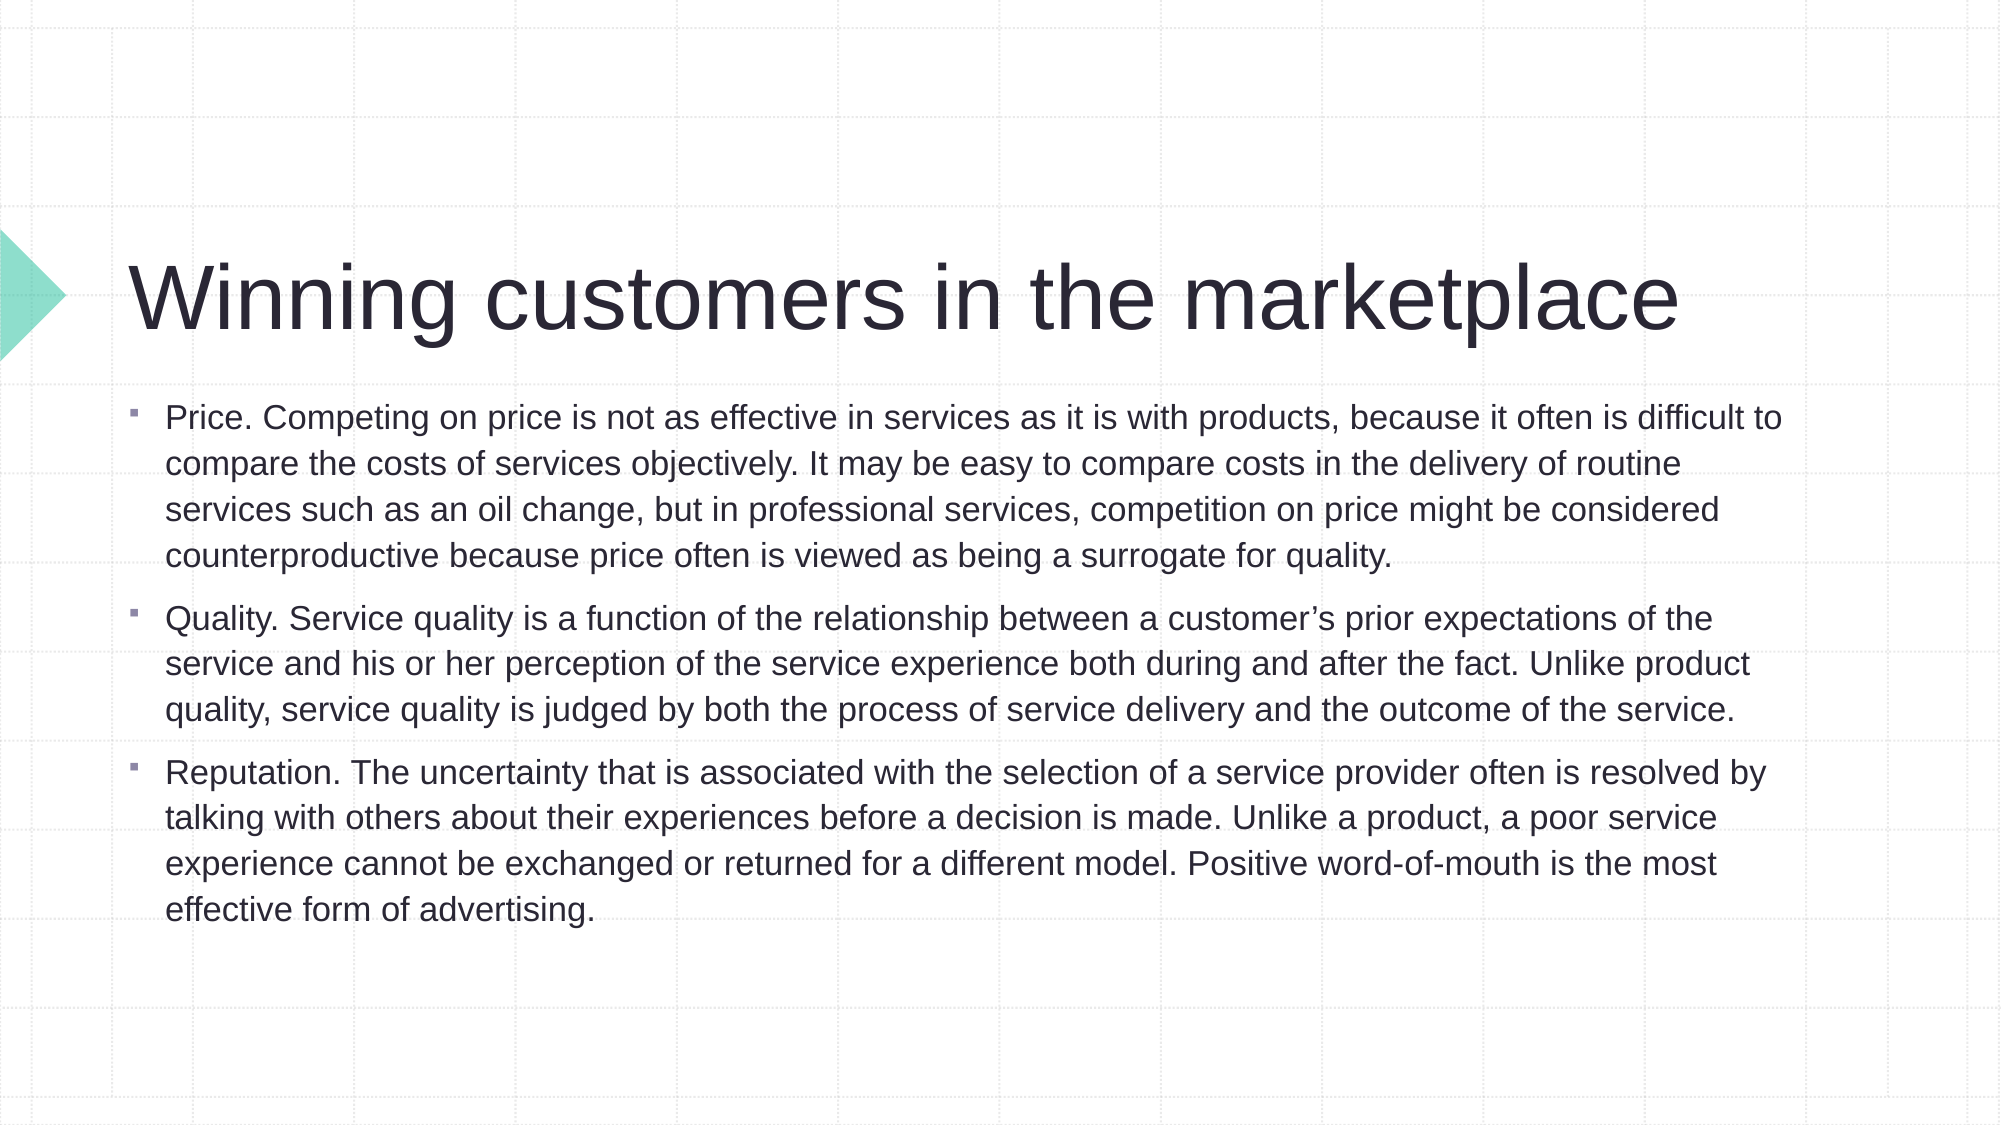

# Winning customers in the marketplace
Price. Competing on price is not as effective in services as it is with products, because it often is difficult to compare the costs of services objectively. It may be easy to compare costs in the delivery of routine services such as an oil change, but in professional services, competition on price might be considered counterproductive because price often is viewed as being a surrogate for quality.
Quality. Service quality is a function of the relationship between a customer’s prior expectations of the service and his or her perception of the service experience both during and after the fact. Unlike product quality, service quality is judged by both the process of service delivery and the outcome of the service.
Reputation. The uncertainty that is associated with the selection of a service provider often is resolved by talking with others about their experiences before a decision is made. Unlike a product, a poor service experience cannot be exchanged or returned for a different model. Positive word-of-mouth is the most effective form of advertising.